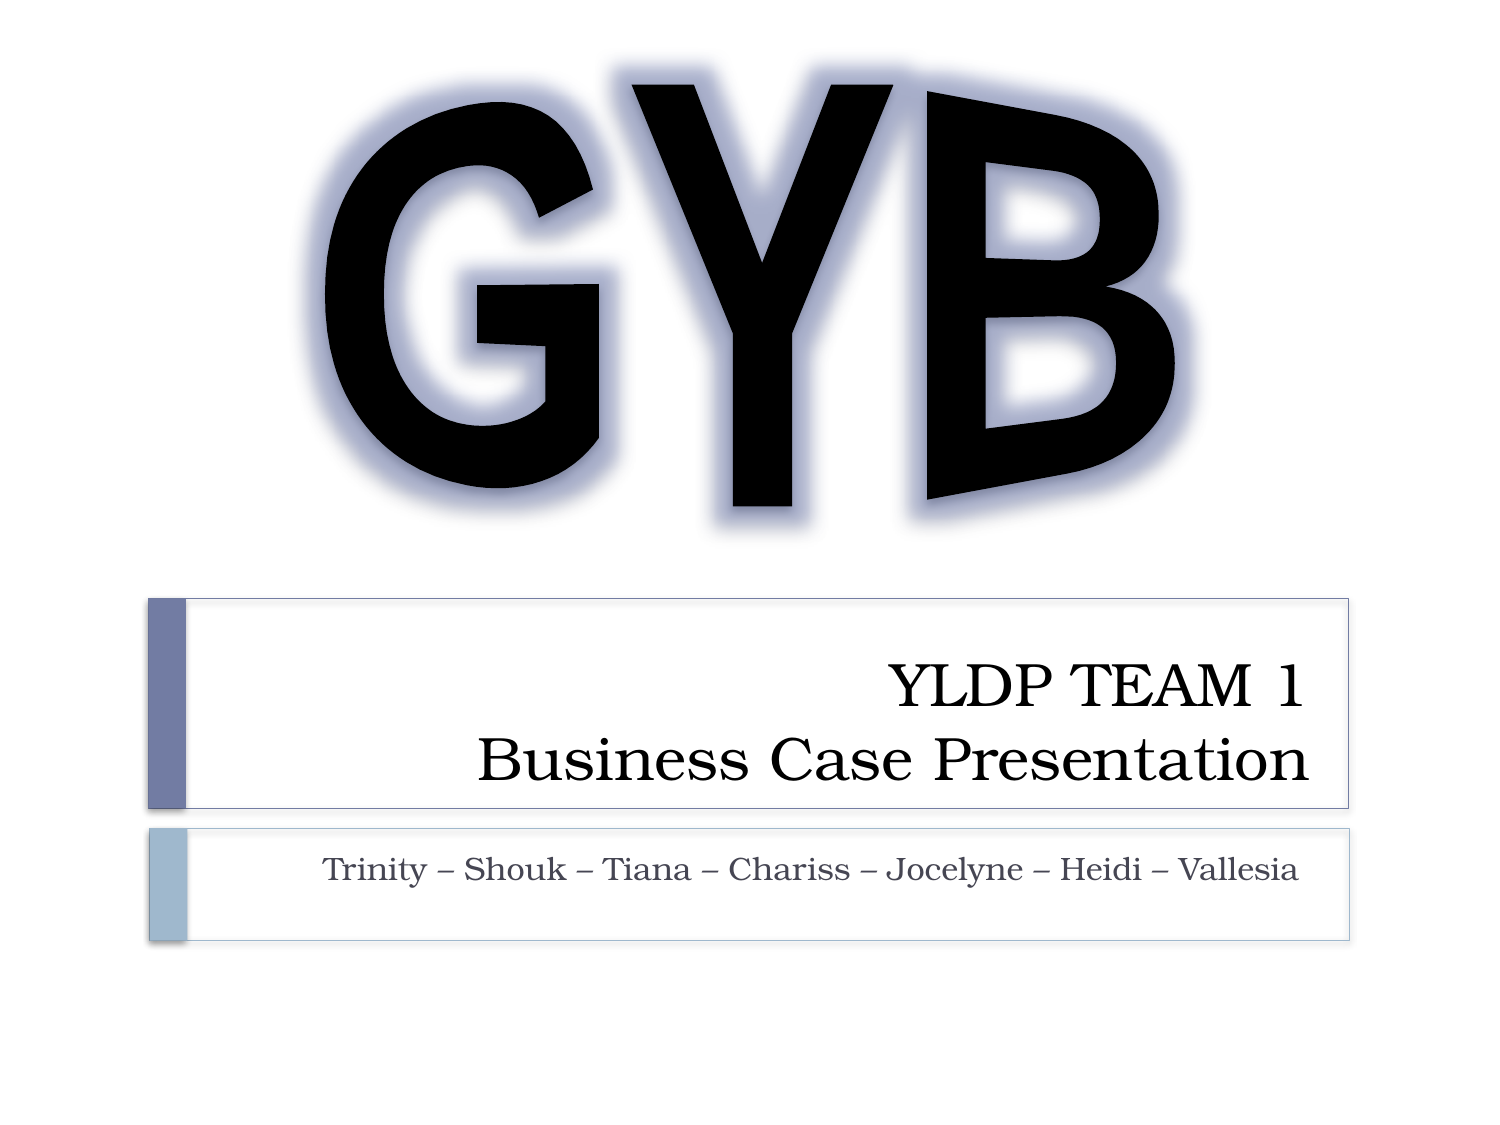

GYB
# YLDP TEAM 1 Business Case Presentation
Trinity – Shouk – Tiana – Chariss – Jocelyne – Heidi – Vallesia